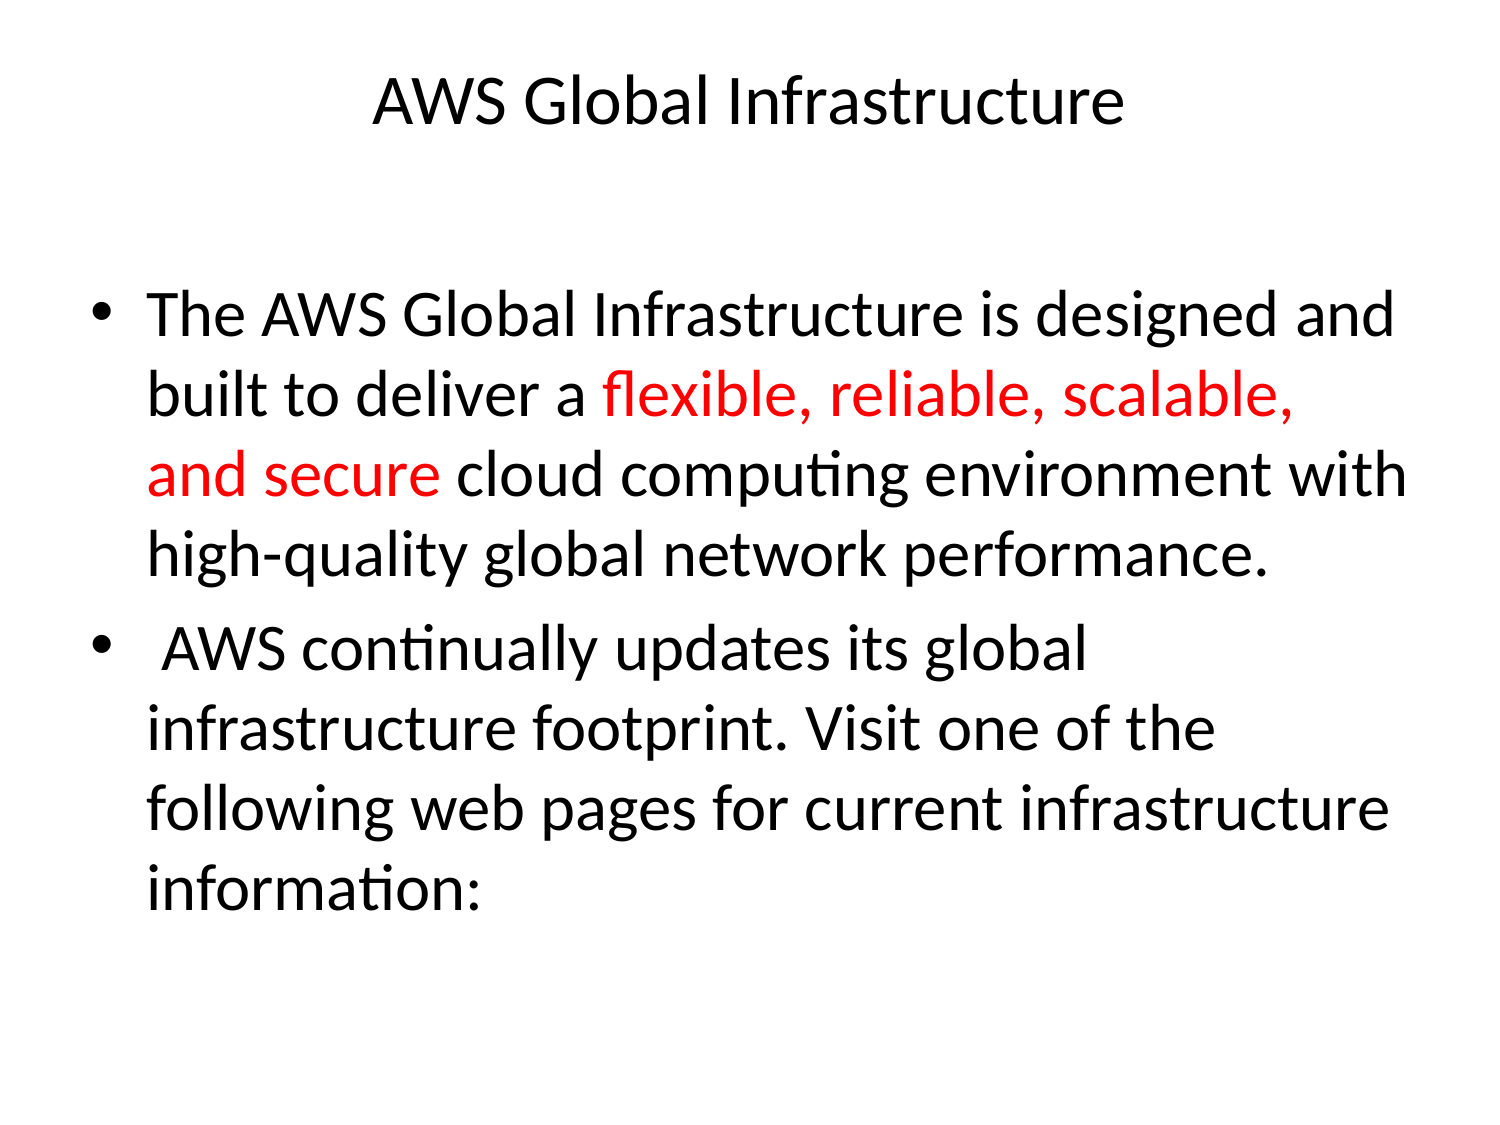

# AWS Global Infrastructure
The AWS Global Infrastructure is designed and built to deliver a flexible, reliable, scalable, and secure cloud computing environment with high-quality global network performance.
 AWS continually updates its global infrastructure footprint. Visit one of the following web pages for current infrastructure information: